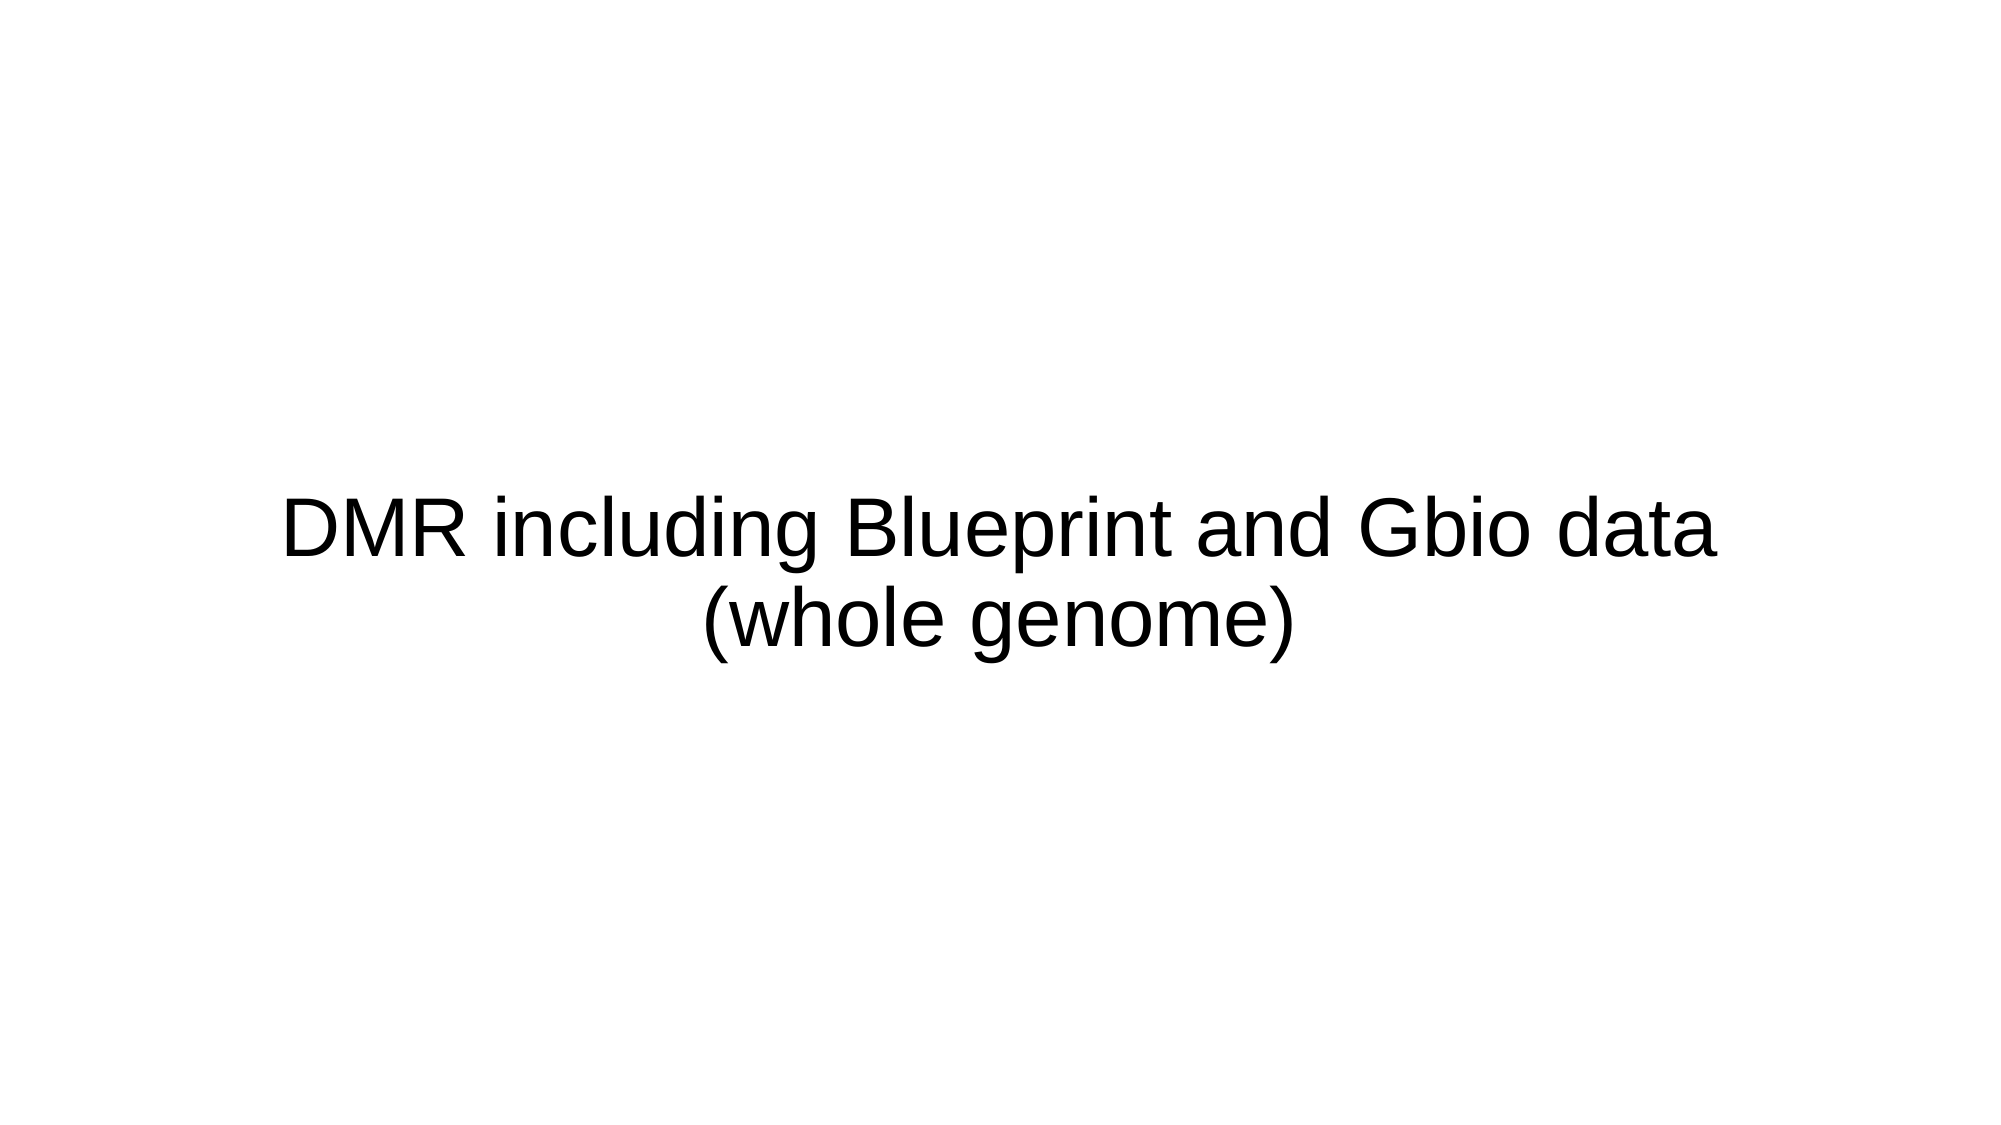

# DMR including Blueprint and Gbio data (whole genome)